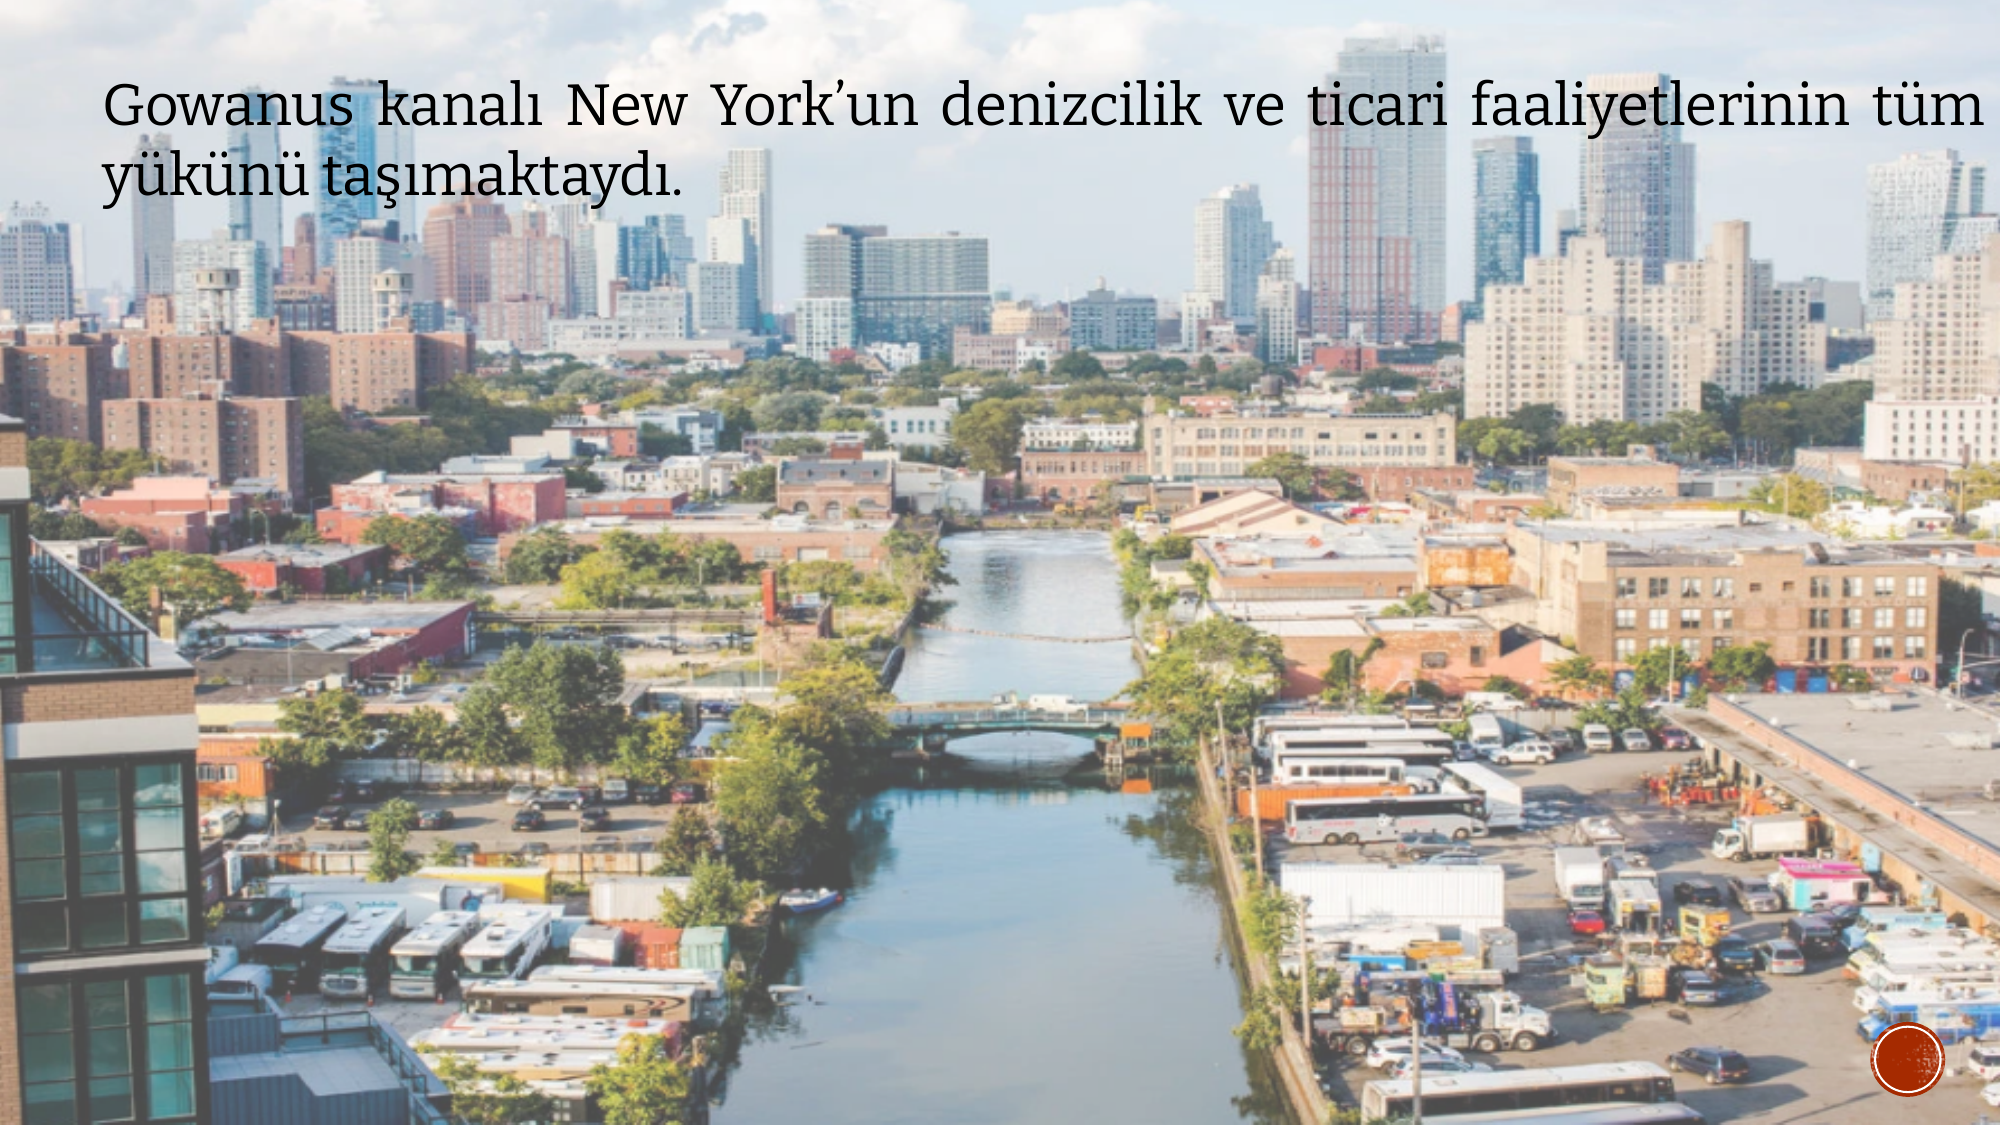

Gowanus kanalı New York’un denizcilik ve ticari faaliyetlerinin tüm yükünü taşımaktaydı.